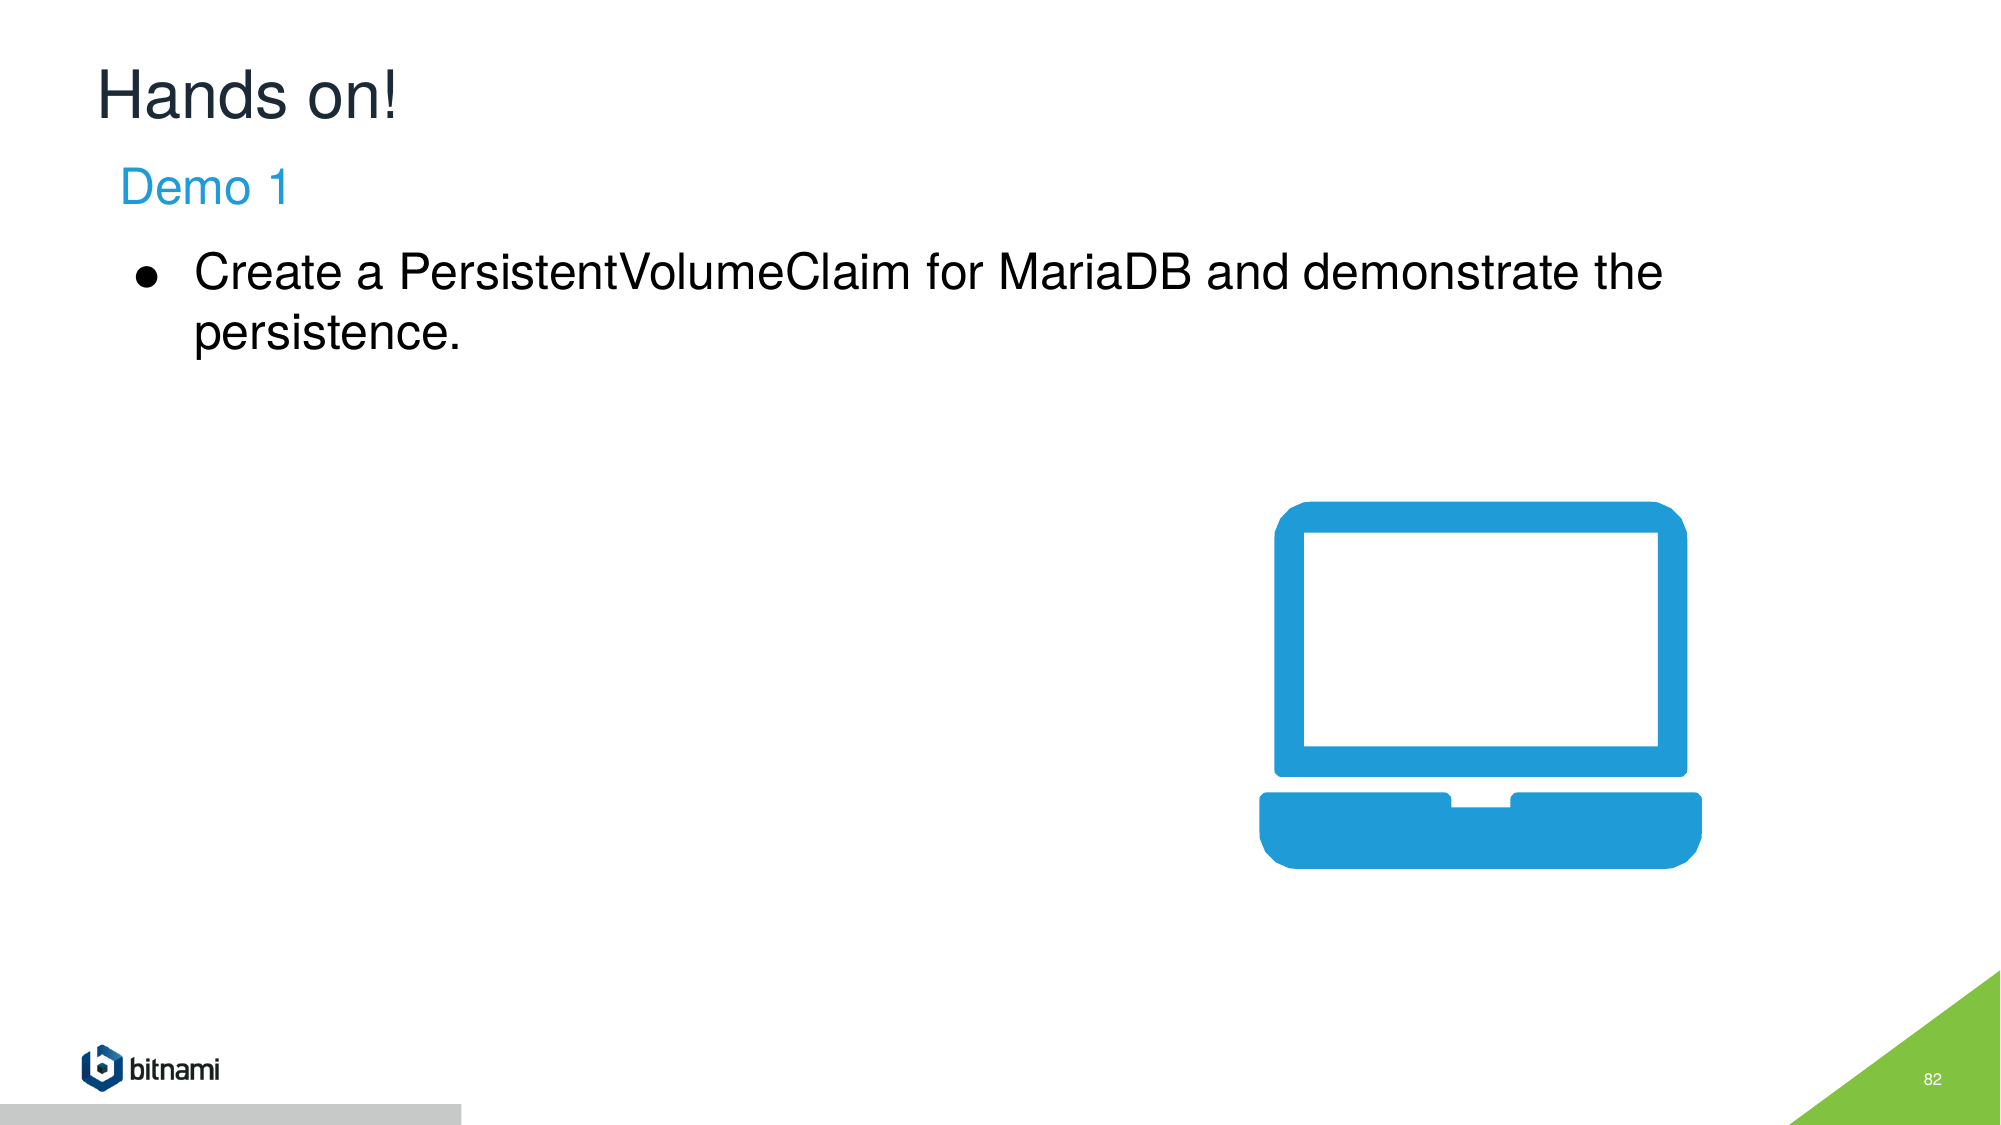

# Hands on!
Demo 1
Create a PersistentVolumeClaim for MariaDB and demonstrate the persistence.

82